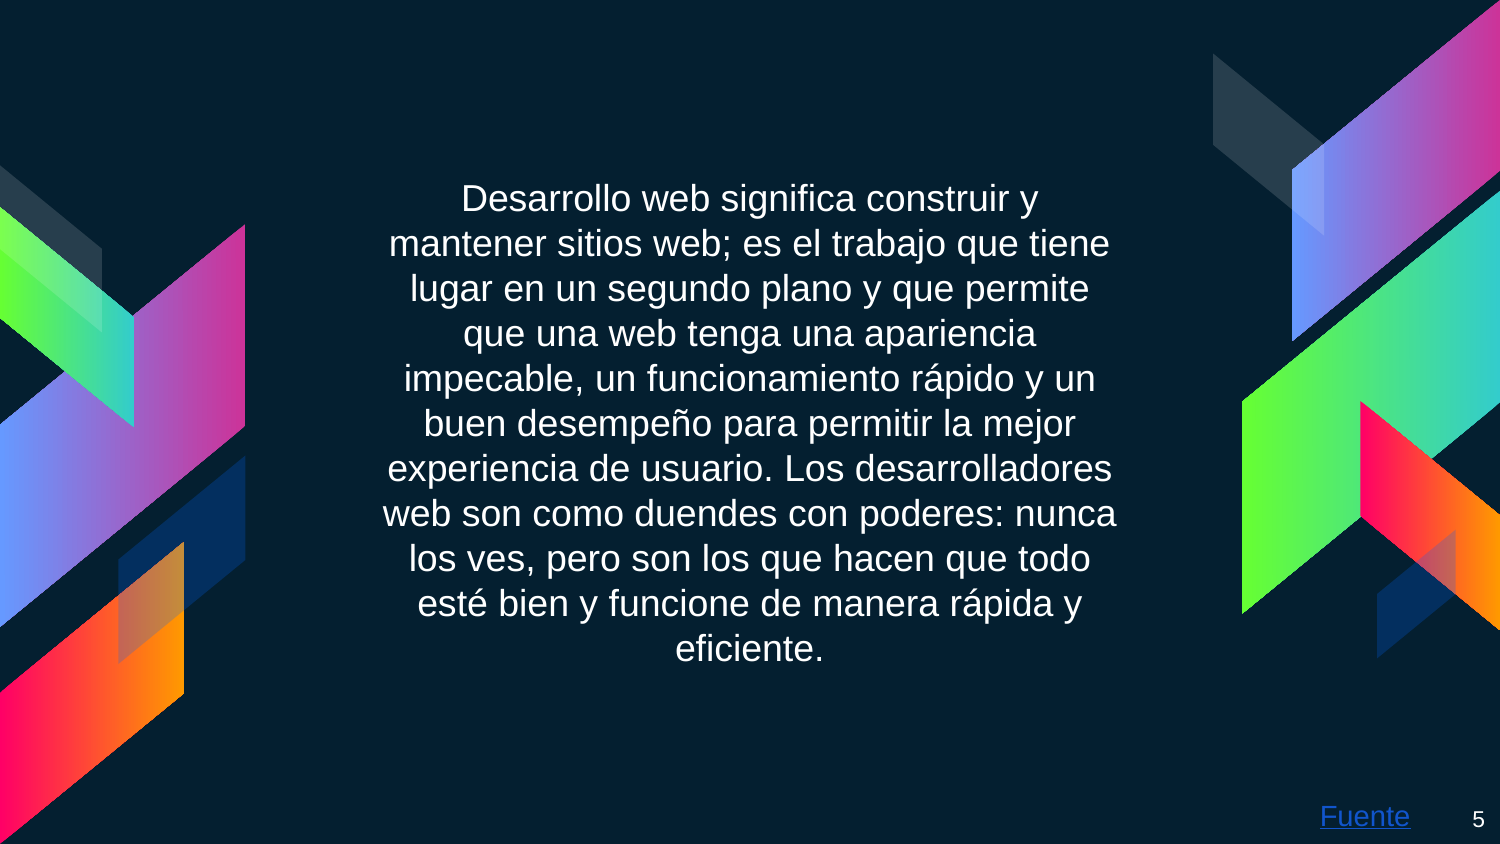

Desarrollo web significa construir y mantener sitios web; es el trabajo que tiene lugar en un segundo plano y que permite que una web tenga una apariencia impecable, un funcionamiento rápido y un buen desempeño para permitir la mejor experiencia de usuario. Los desarrolladores web son como duendes con poderes: nunca los ves, pero son los que hacen que todo esté bien y funcione de manera rápida y eficiente.
Fuente
5